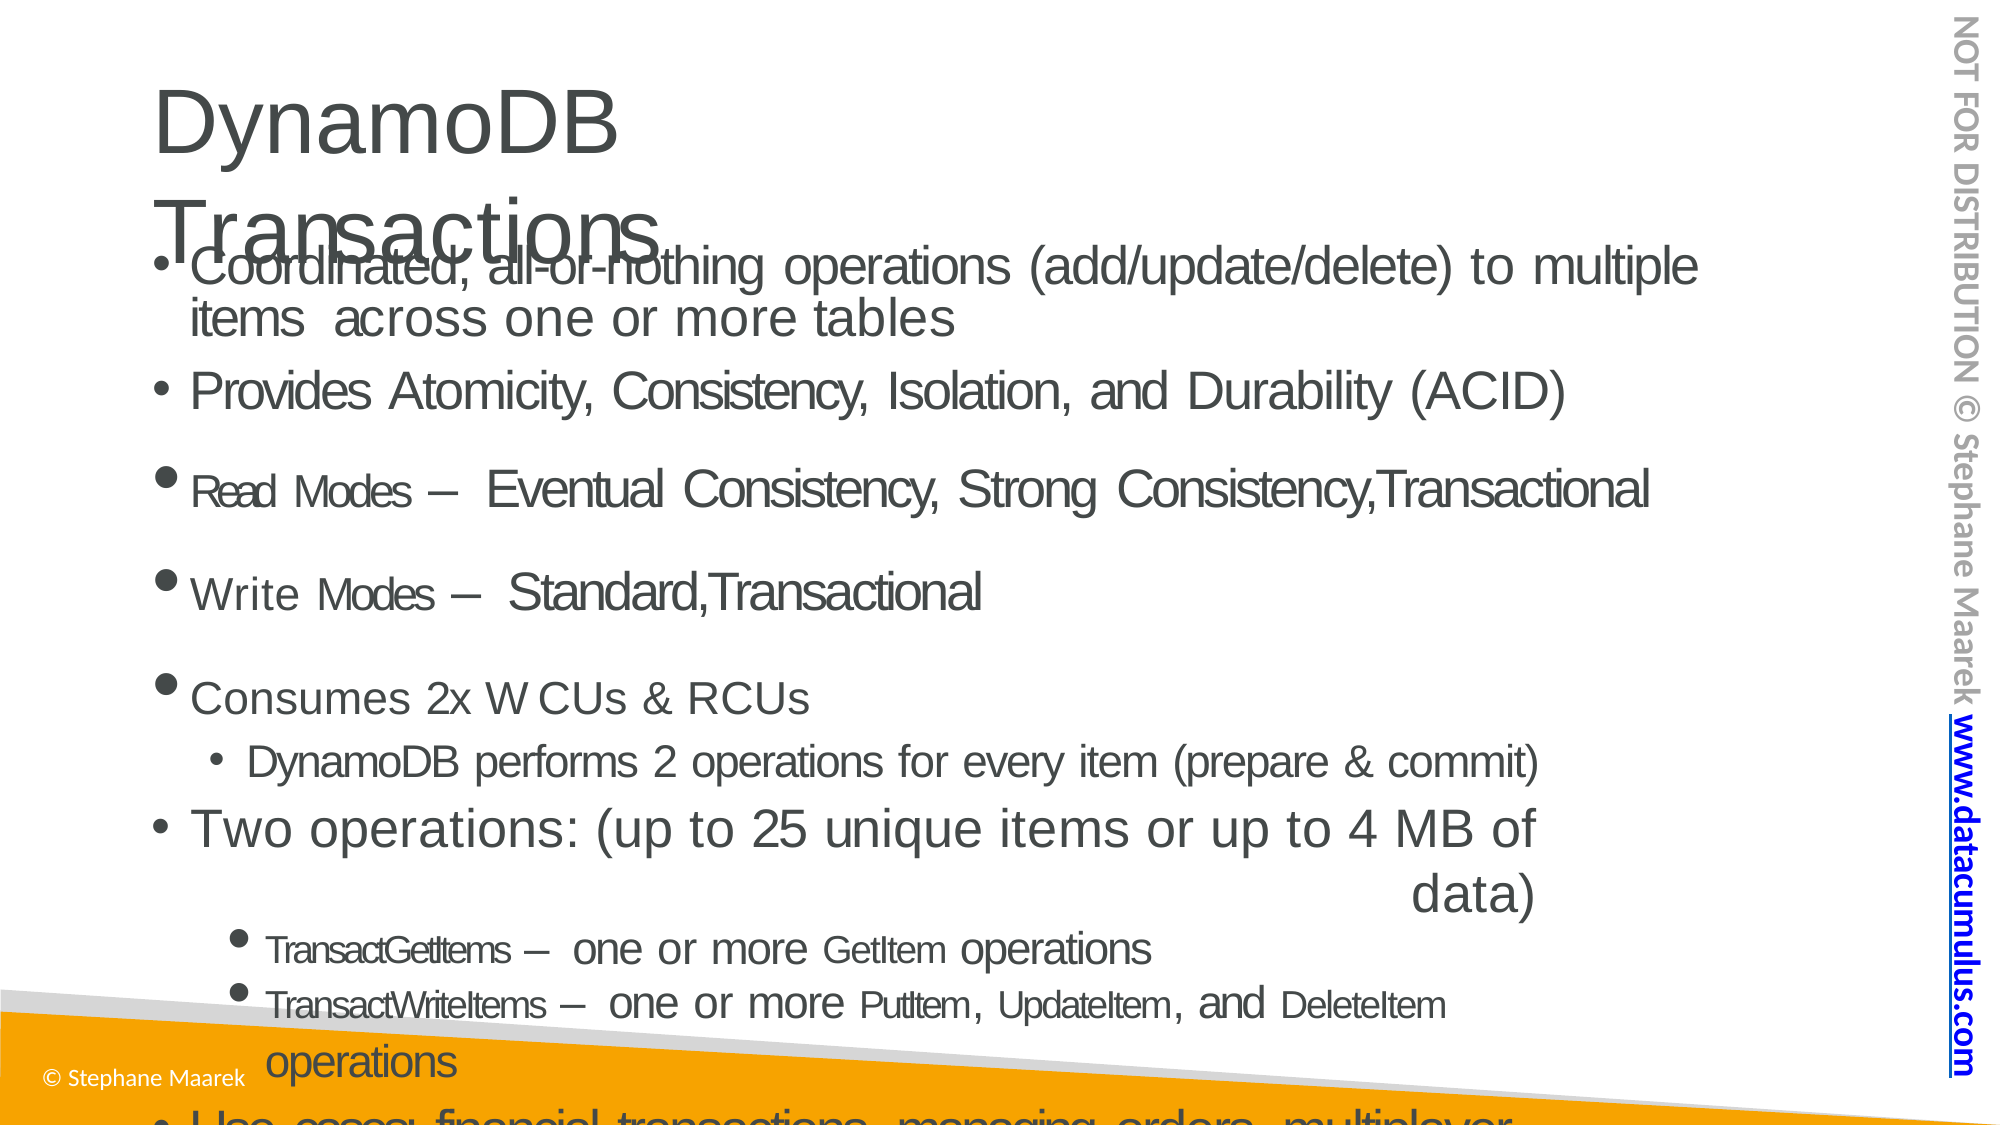

NOT FOR DISTRIBUTION © Stephane Maarek www.datacumulus.com
# DynamoDB Transactions
Coordinated, all-or-nothing operations (add/update/delete) to multiple items  across one or more tables
Provides Atomicity, Consistency, Isolation, and Durability (ACID)
Read Modes – Eventual Consistency, Strong Consistency,Transactional
Write Modes – Standard,Transactional
Consumes 2x WCUs & RCUs
DynamoDB performs 2 operations for every item (prepare & commit)
Two operations: (up to 25 unique items or up to 4 MB of data)
TransactGetItems – one or more GetItem operations
TransactWriteItems – one or more PutItem, UpdateItem, and DeleteItem operations
Use cases: financial transactions, managing orders, multiplayer games, …
© Stephane Maarek